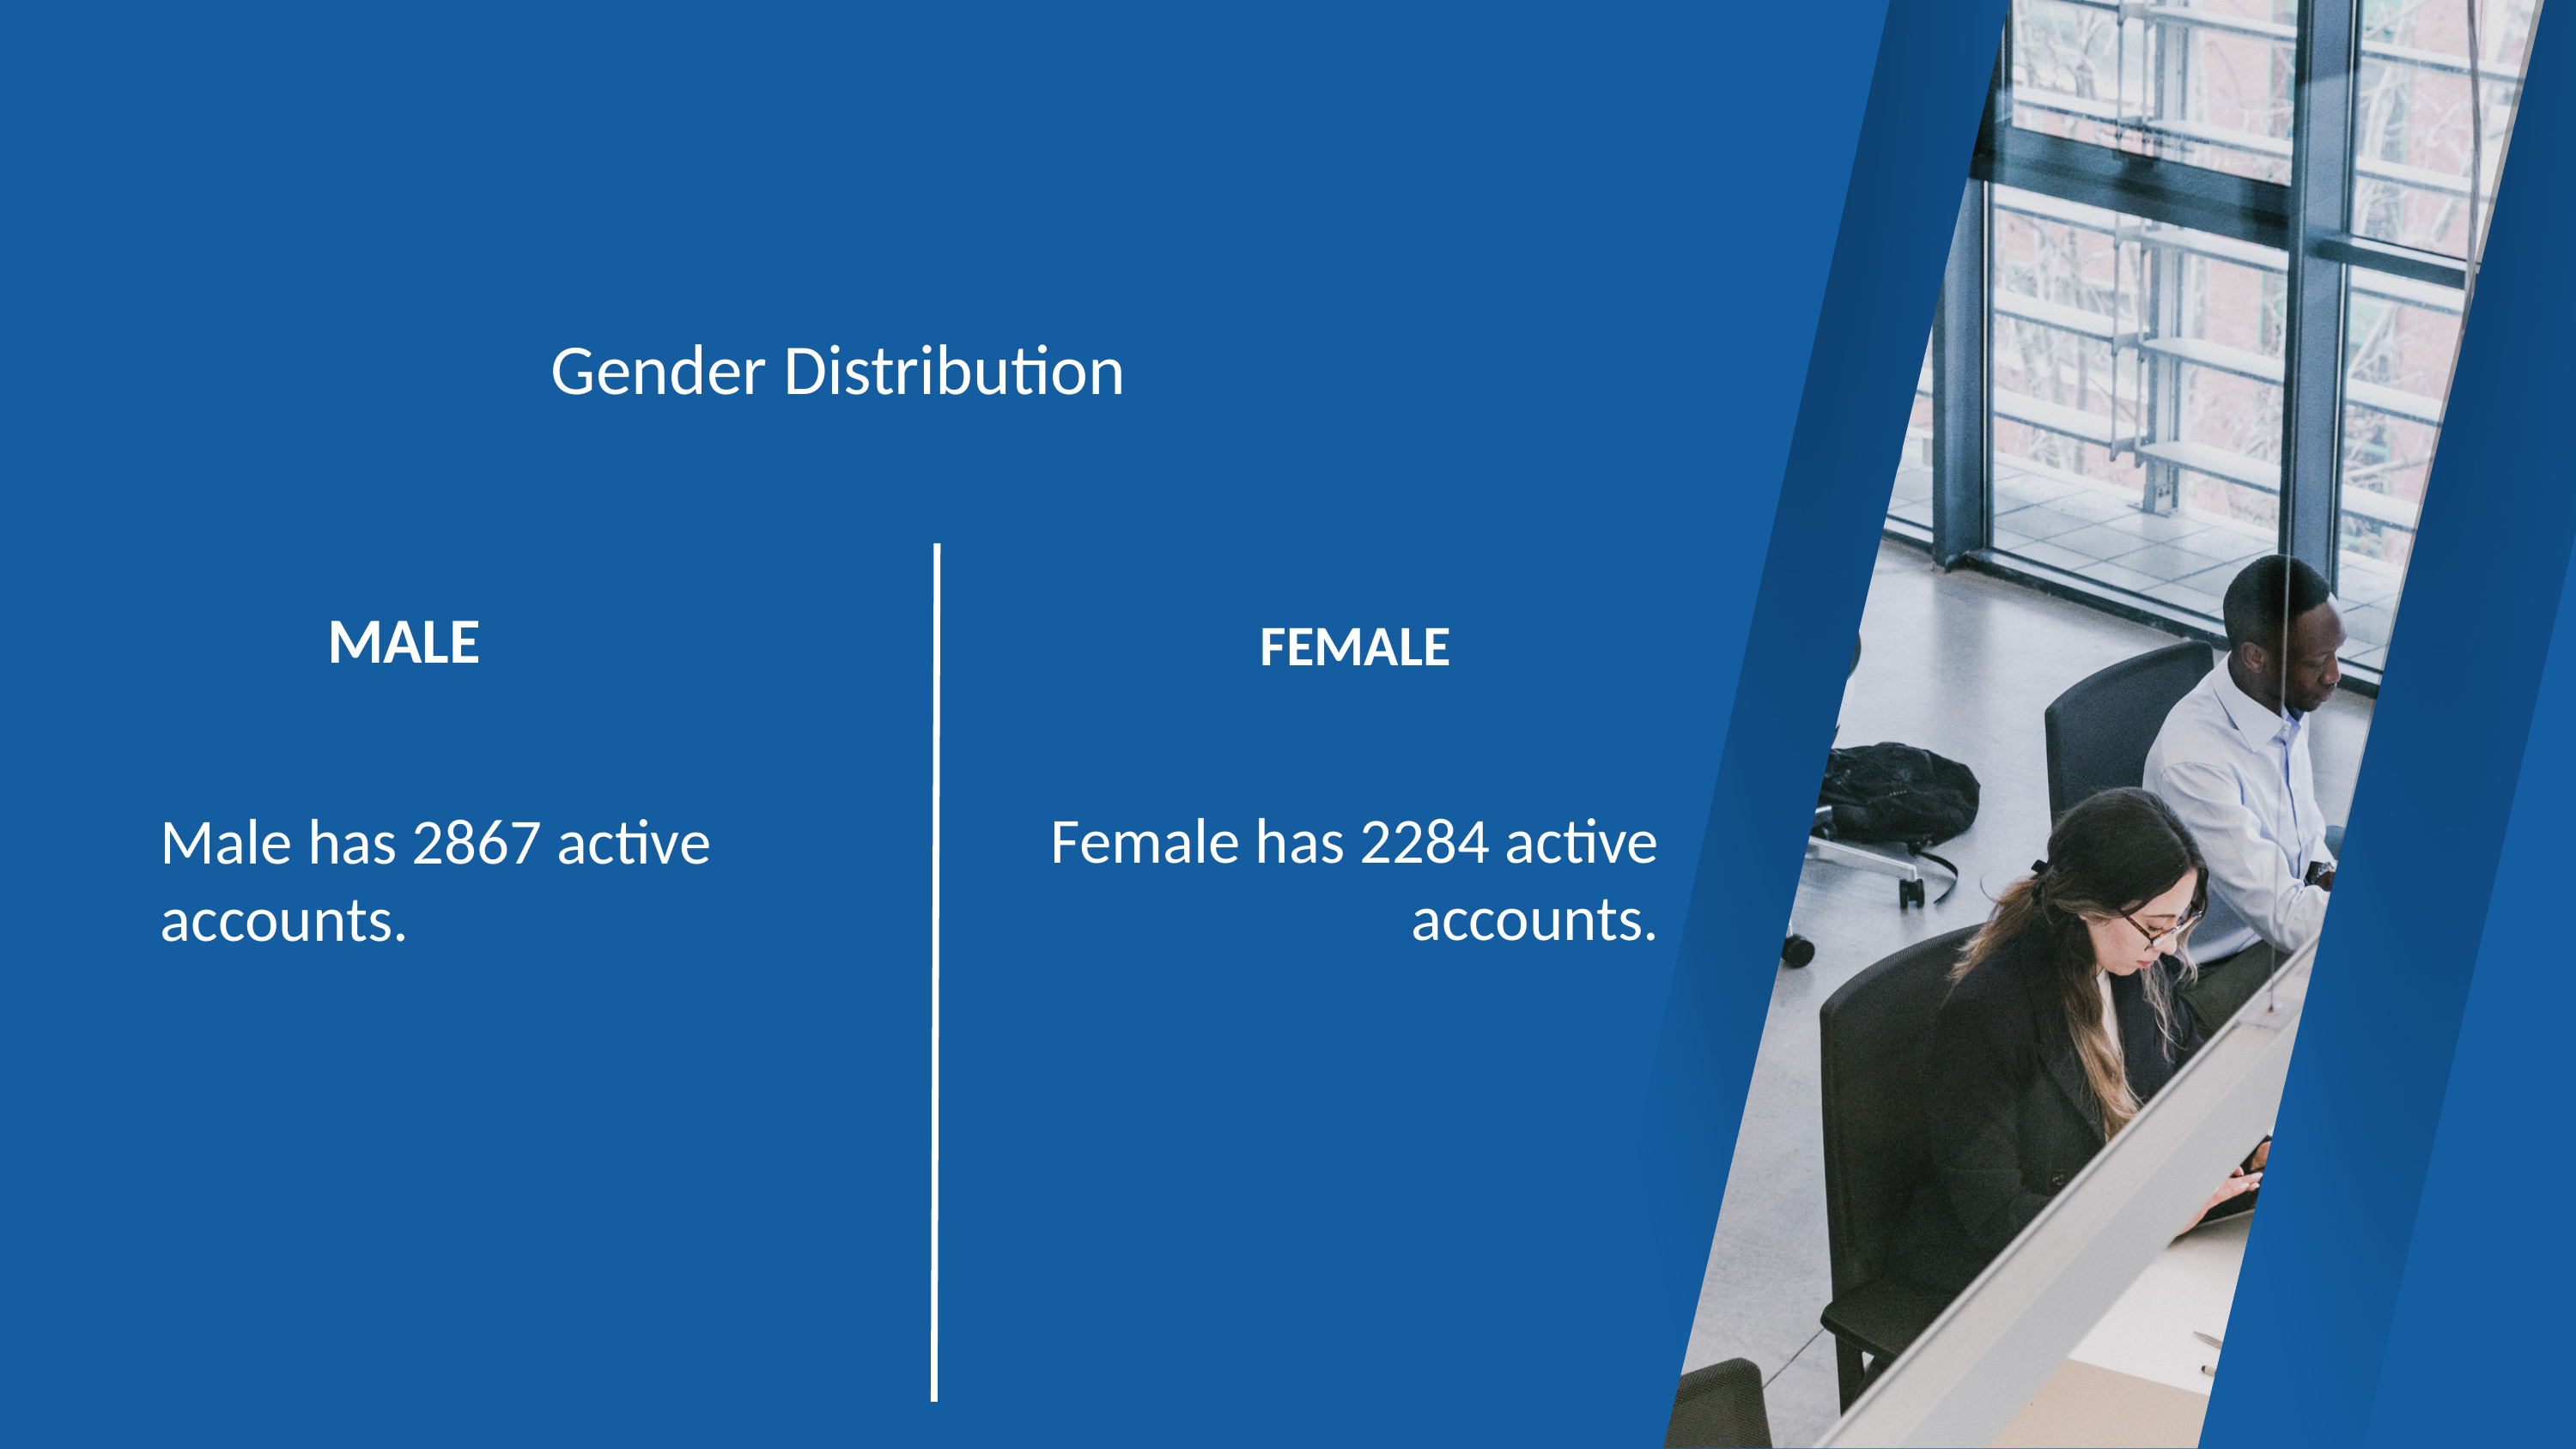

Gender Distribution

MALE
FEMALE

Female has 2284 active accounts.
Male has 2867 active
accounts.